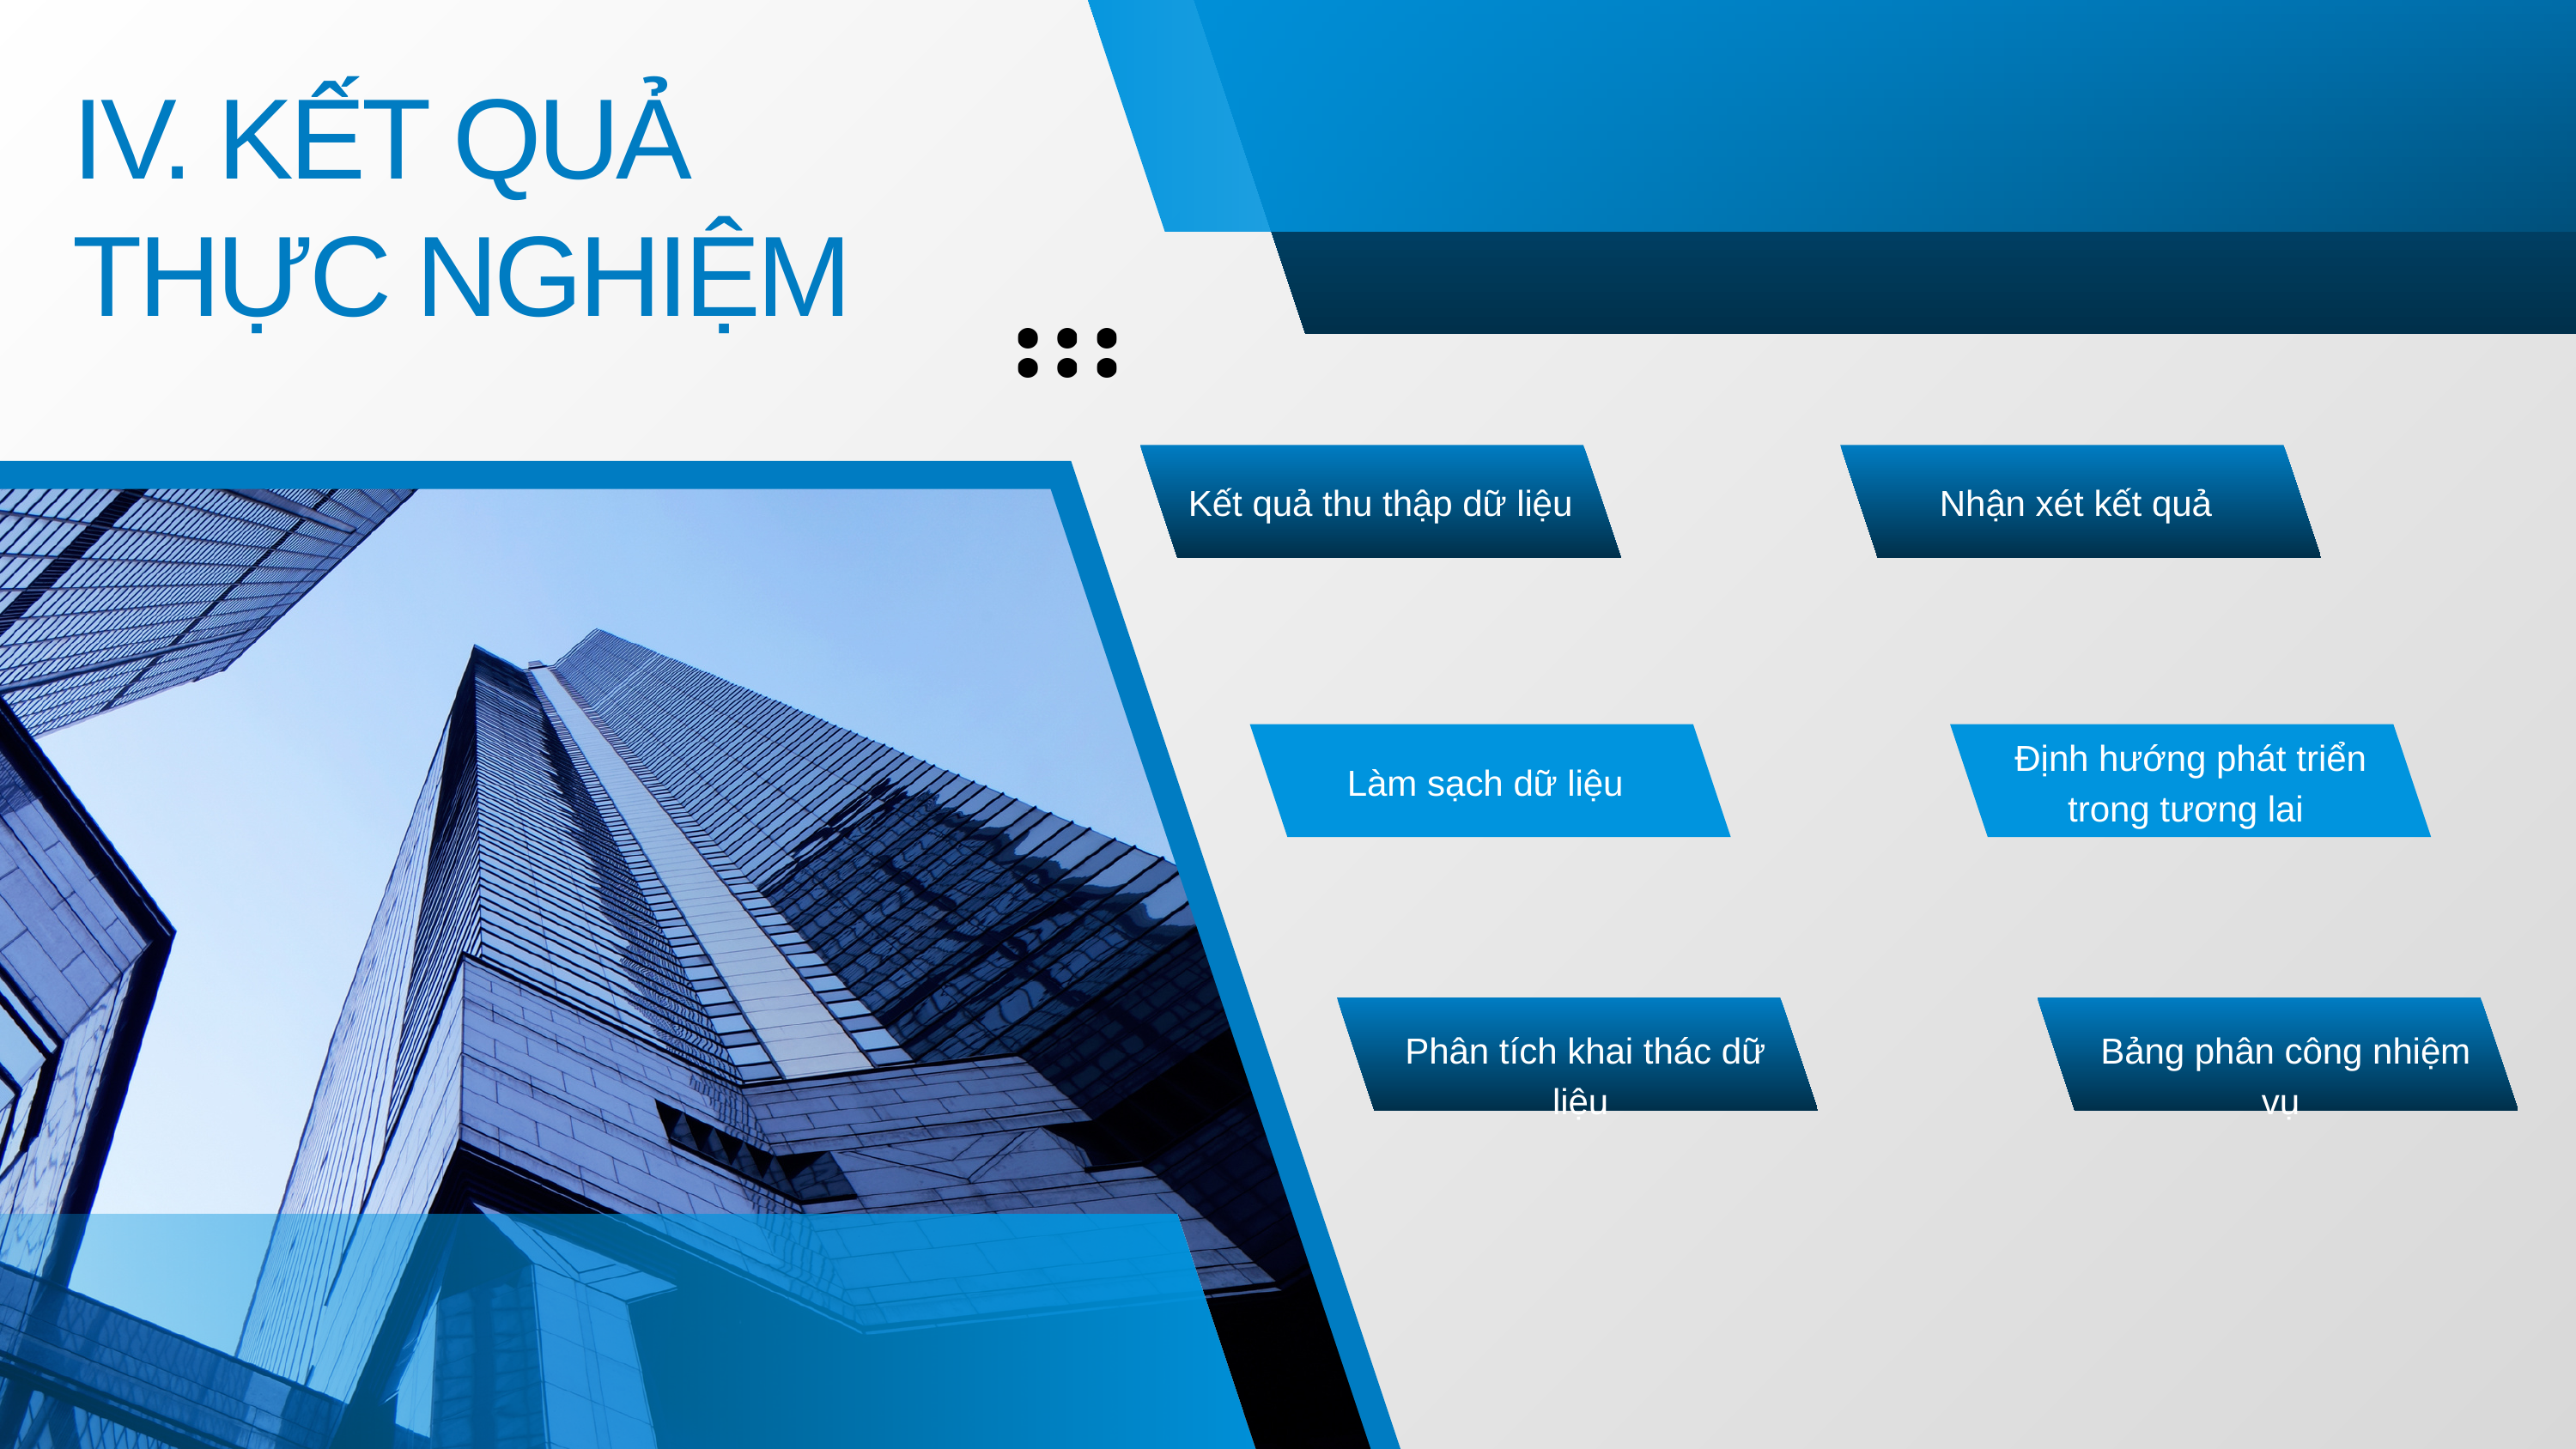

IV. KẾT QUẢ THỰC NGHIỆM

Kết quả thu thập dữ liệu
Nhận xét kết quả

Định hướng phát triển trong tương lai
Làm sạch dữ liệu

Phân tích khai thác dữ liệu
Bảng phân công nhiệm vụ